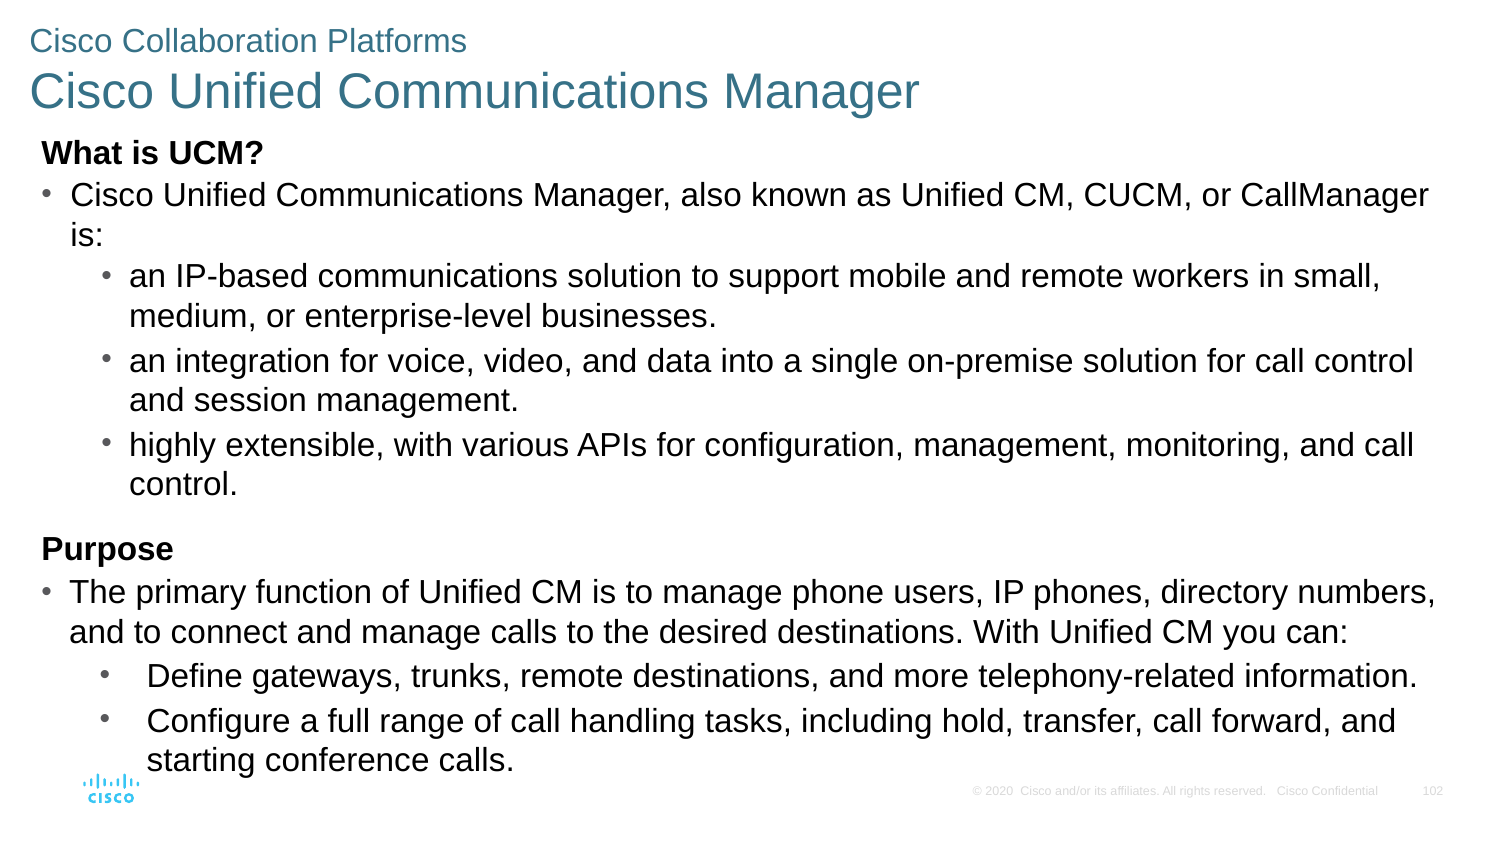

# Cisco Collaboration Platforms Cisco Unified Communications Manager
What is UCM?
Cisco Unified Communications Manager, also known as Unified CM, CUCM, or CallManager is:
an IP-based communications solution to support mobile and remote workers in small, medium, or enterprise-level businesses.
an integration for voice, video, and data into a single on-premise solution for call control and session management.
highly extensible, with various APIs for configuration, management, monitoring, and call control.

Purpose
The primary function of Unified CM is to manage phone users, IP phones, directory numbers, and to connect and manage calls to the desired destinations. With Unified CM you can:
Define gateways, trunks, remote destinations, and more telephony-related information.
Configure a full range of call handling tasks, including hold, transfer, call forward, and starting conference calls.